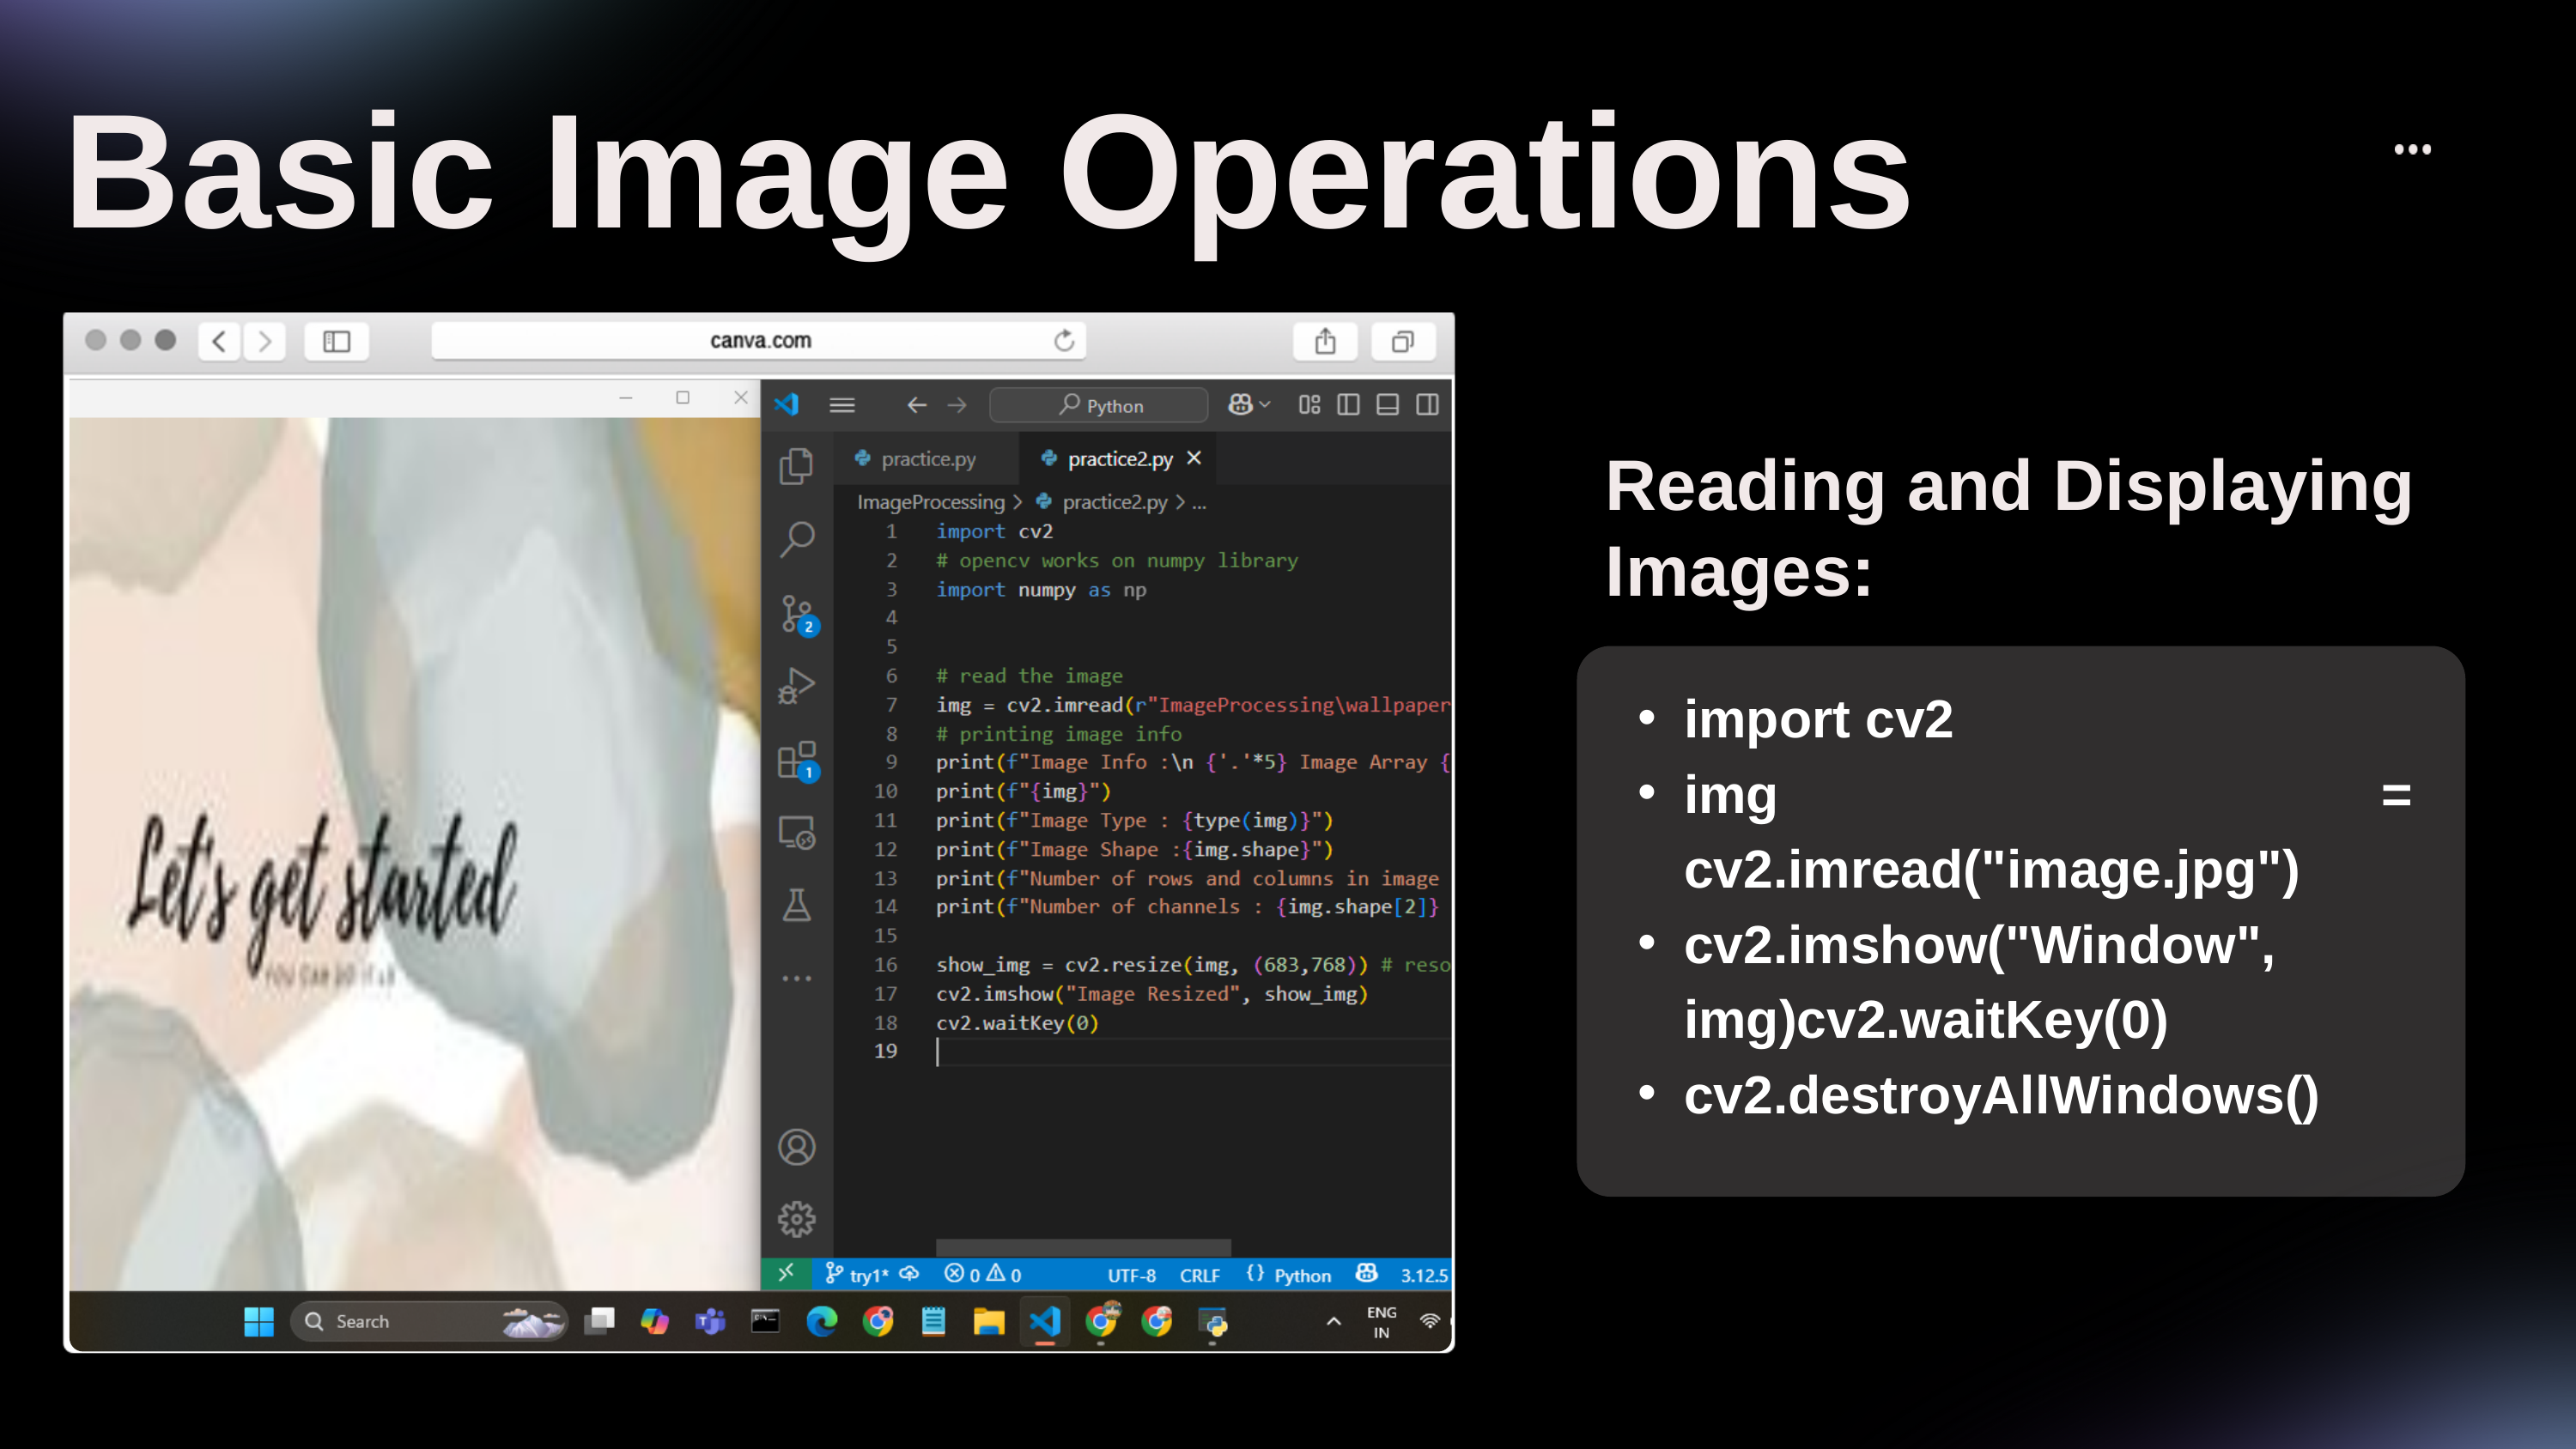

Basic Image Operations

Reading and Displaying Images:

import cv2
img = cv2.imread("image.jpg")
cv2.imshow("Window", img)cv2.waitKey(0)
cv2.destroyAllWindows()